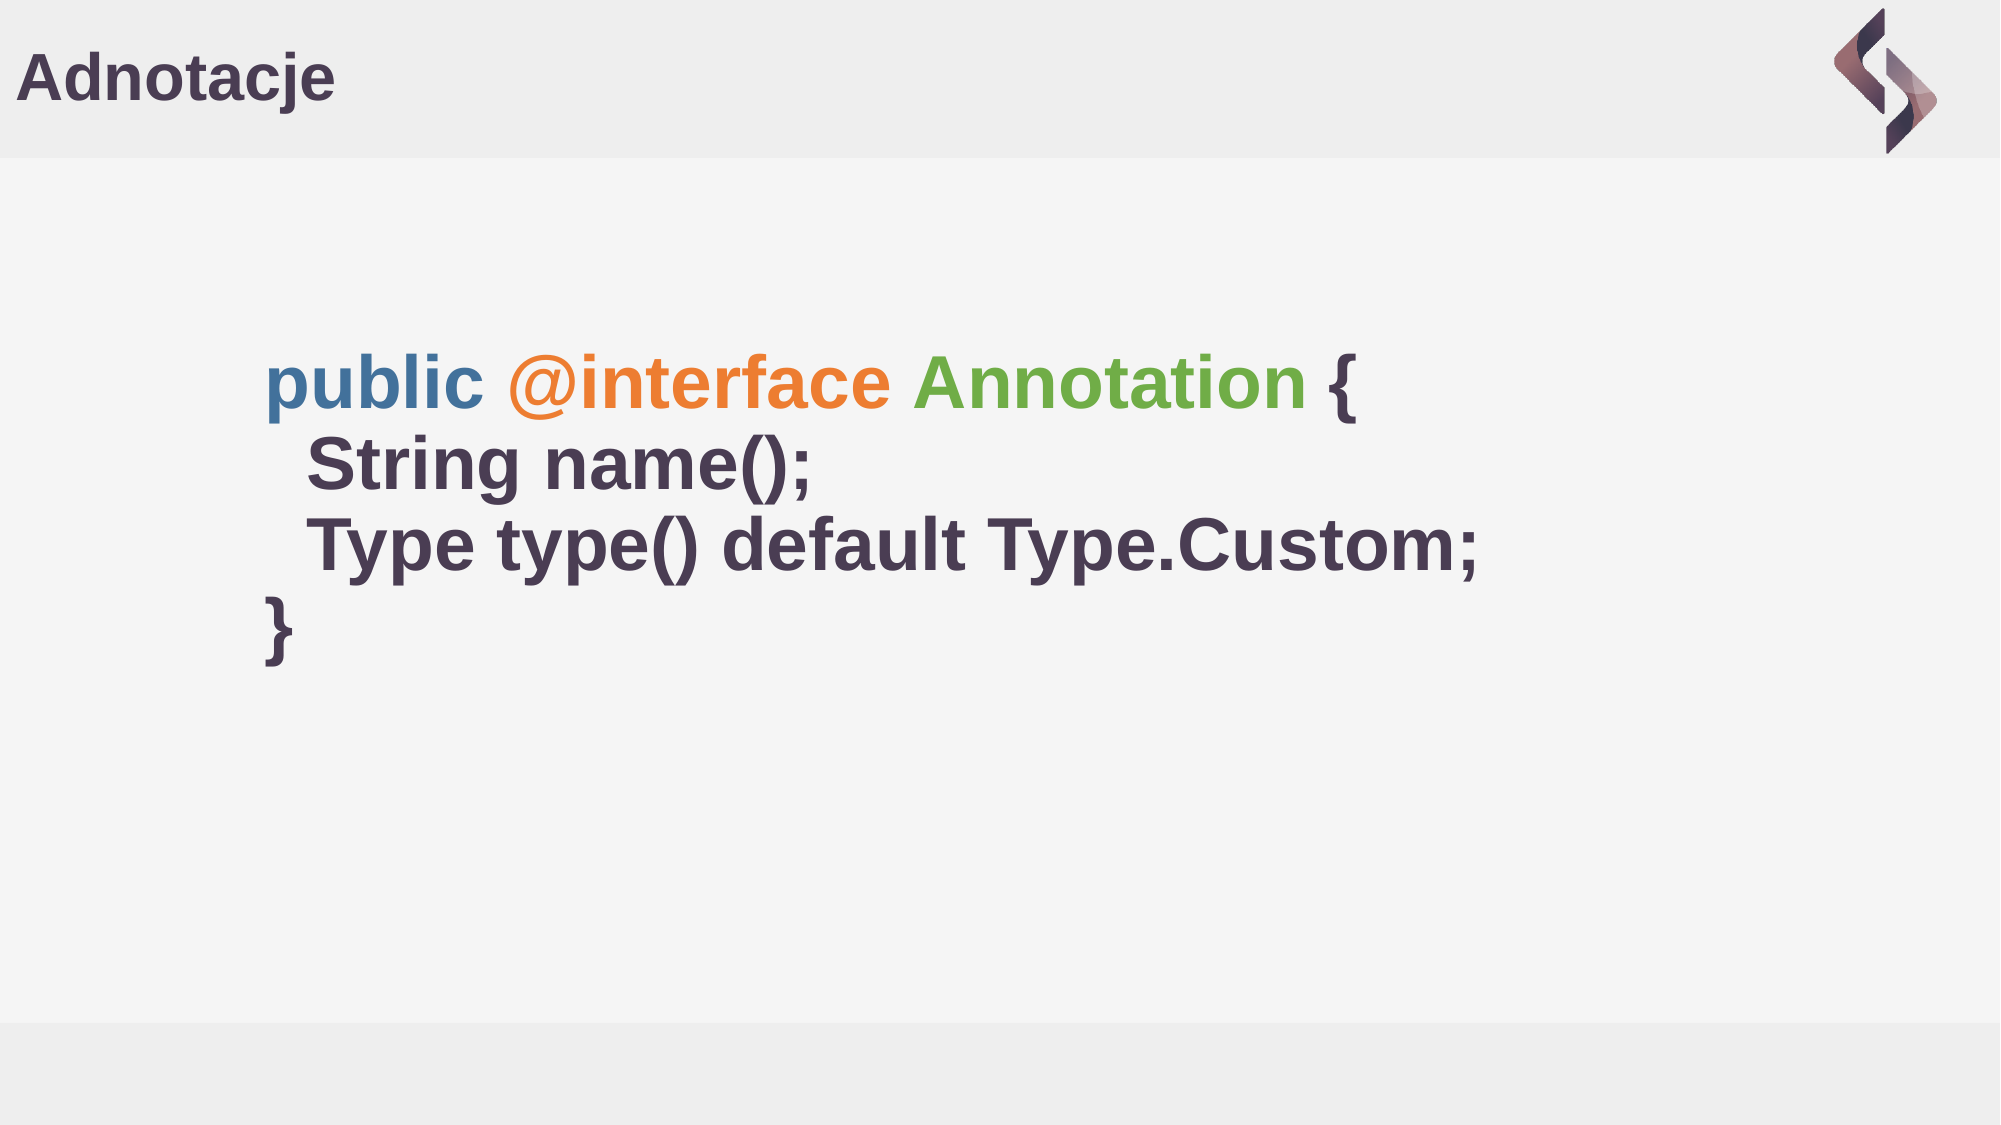

# Adnotacje

public @interface Annotation {
  String name();
  Type type() default Type.Custom;
}